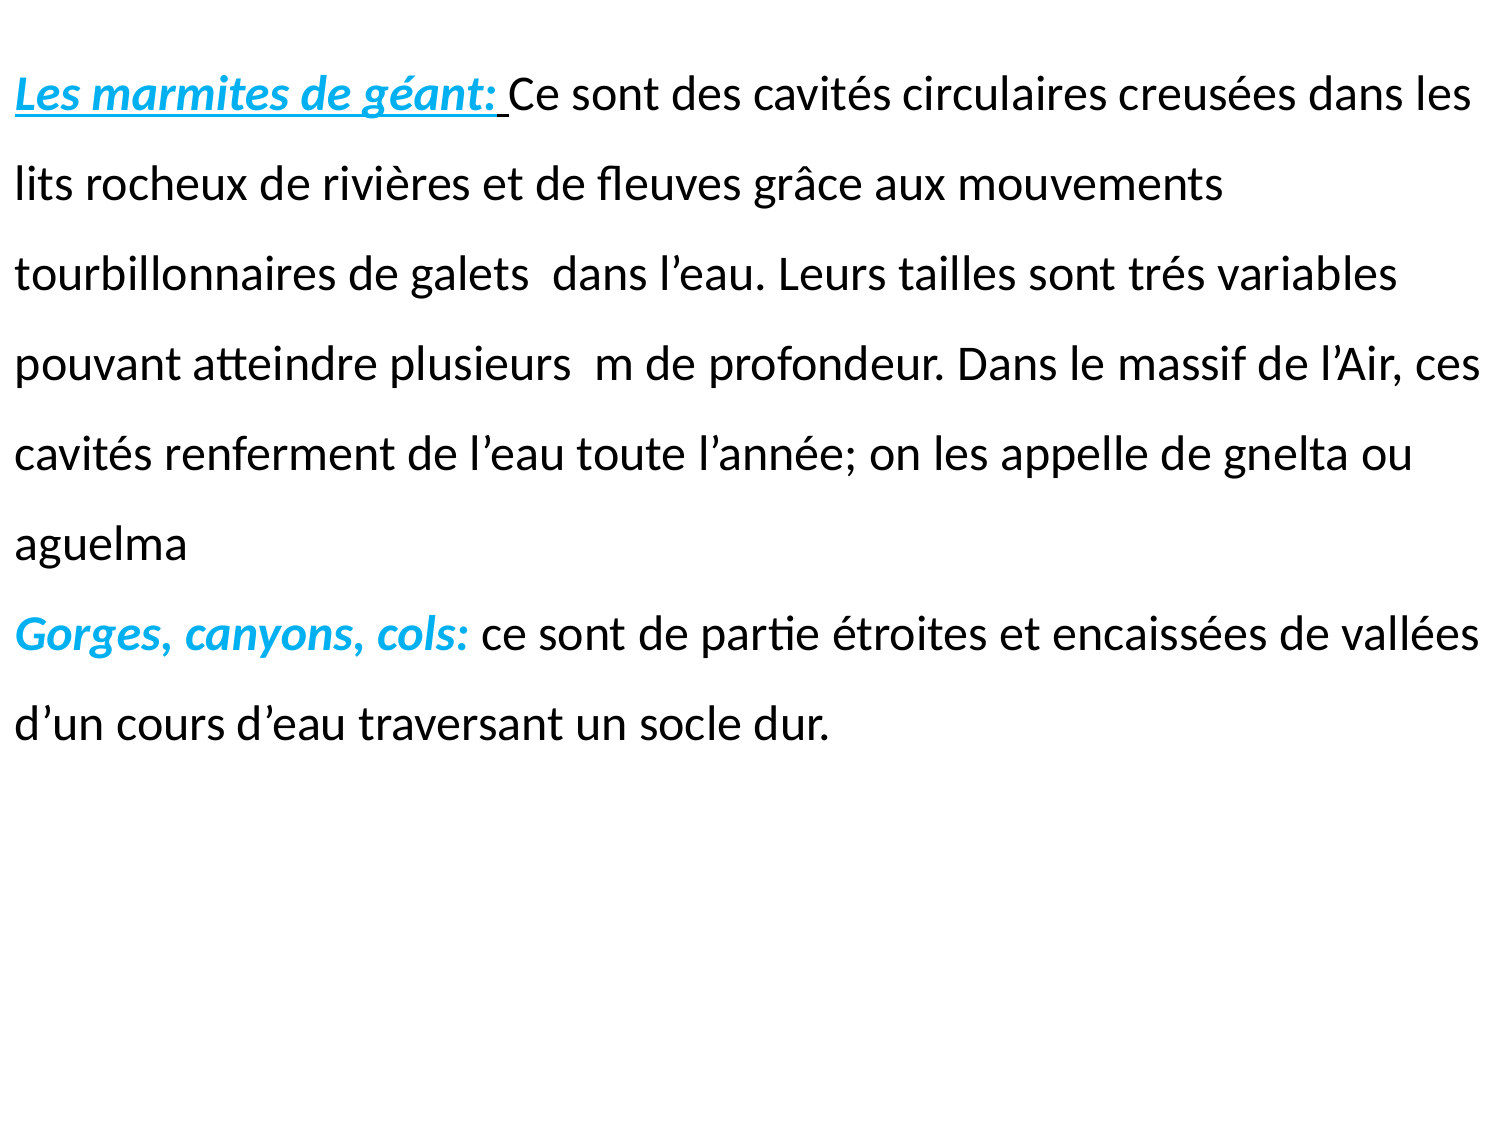

Les marmites de géant: Ce sont des cavités circulaires creusées dans les lits rocheux de rivières et de fleuves grâce aux mouvements tourbillonnaires de galets  dans l’eau. Leurs tailles sont trés variables pouvant atteindre plusieurs  m de profondeur. Dans le massif de l’Air, ces cavités renferment de l’eau toute l’année; on les appelle de gnelta ou aguelma
Gorges, canyons, cols: ce sont de partie étroites et encaissées de vallées d’un cours d’eau traversant un socle dur.